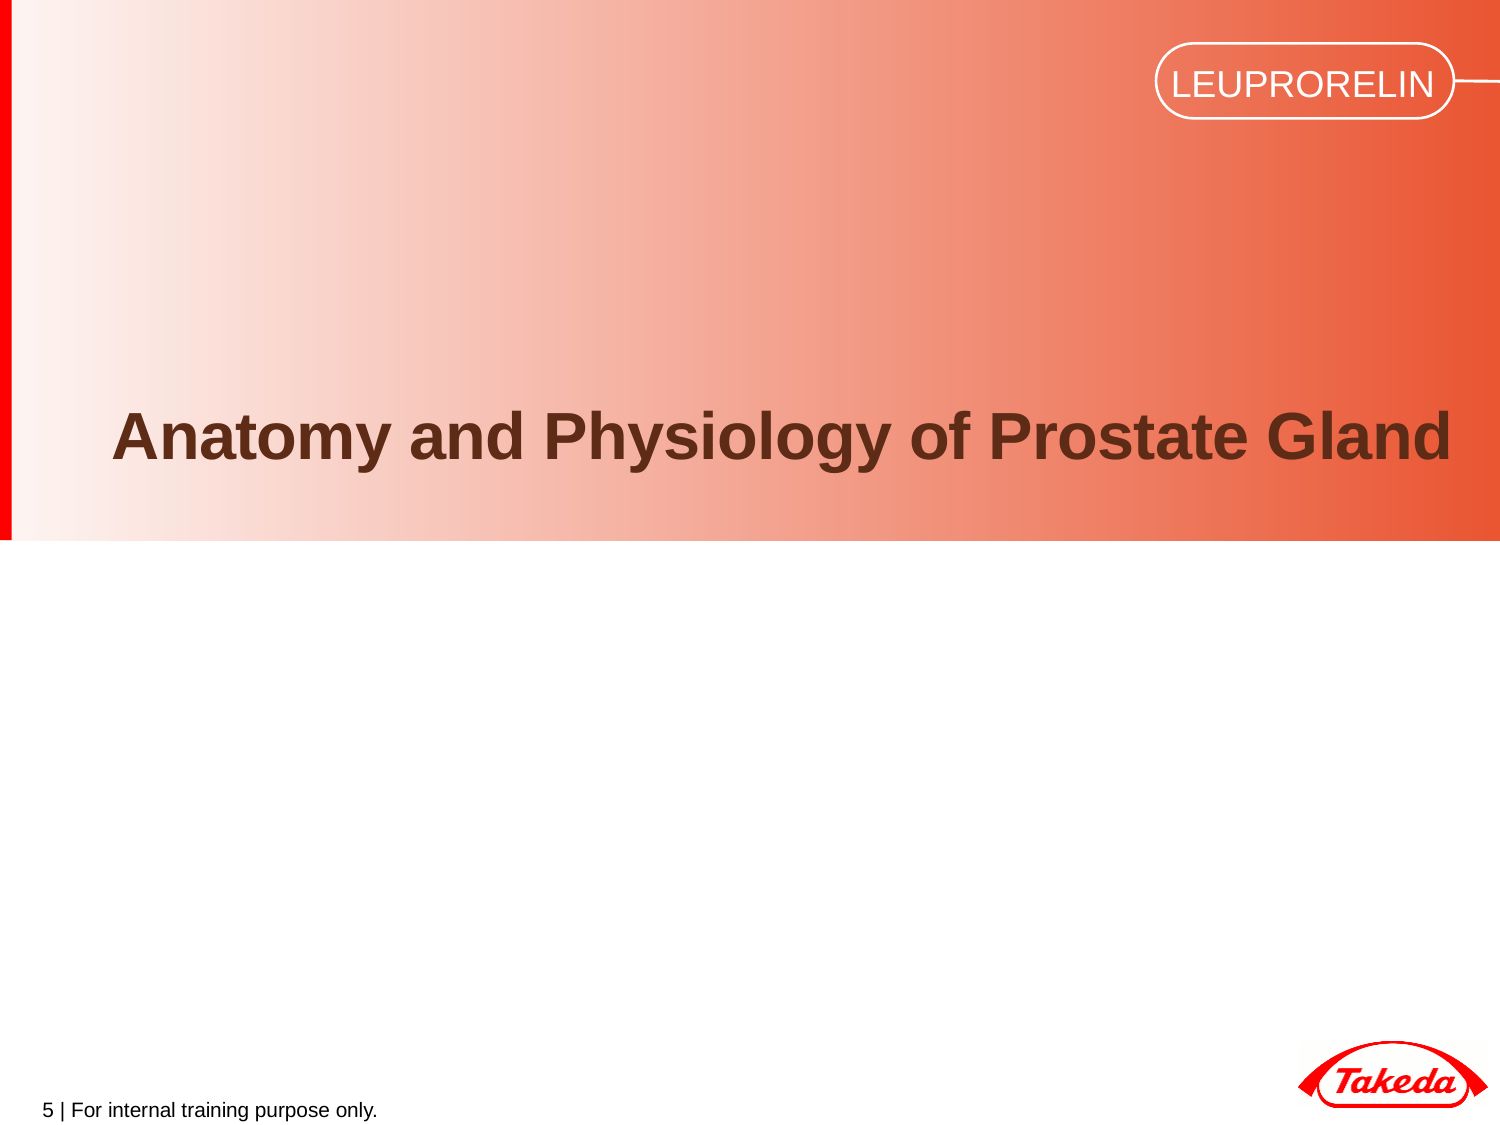

# Anatomy and Physiology of Prostate Gland